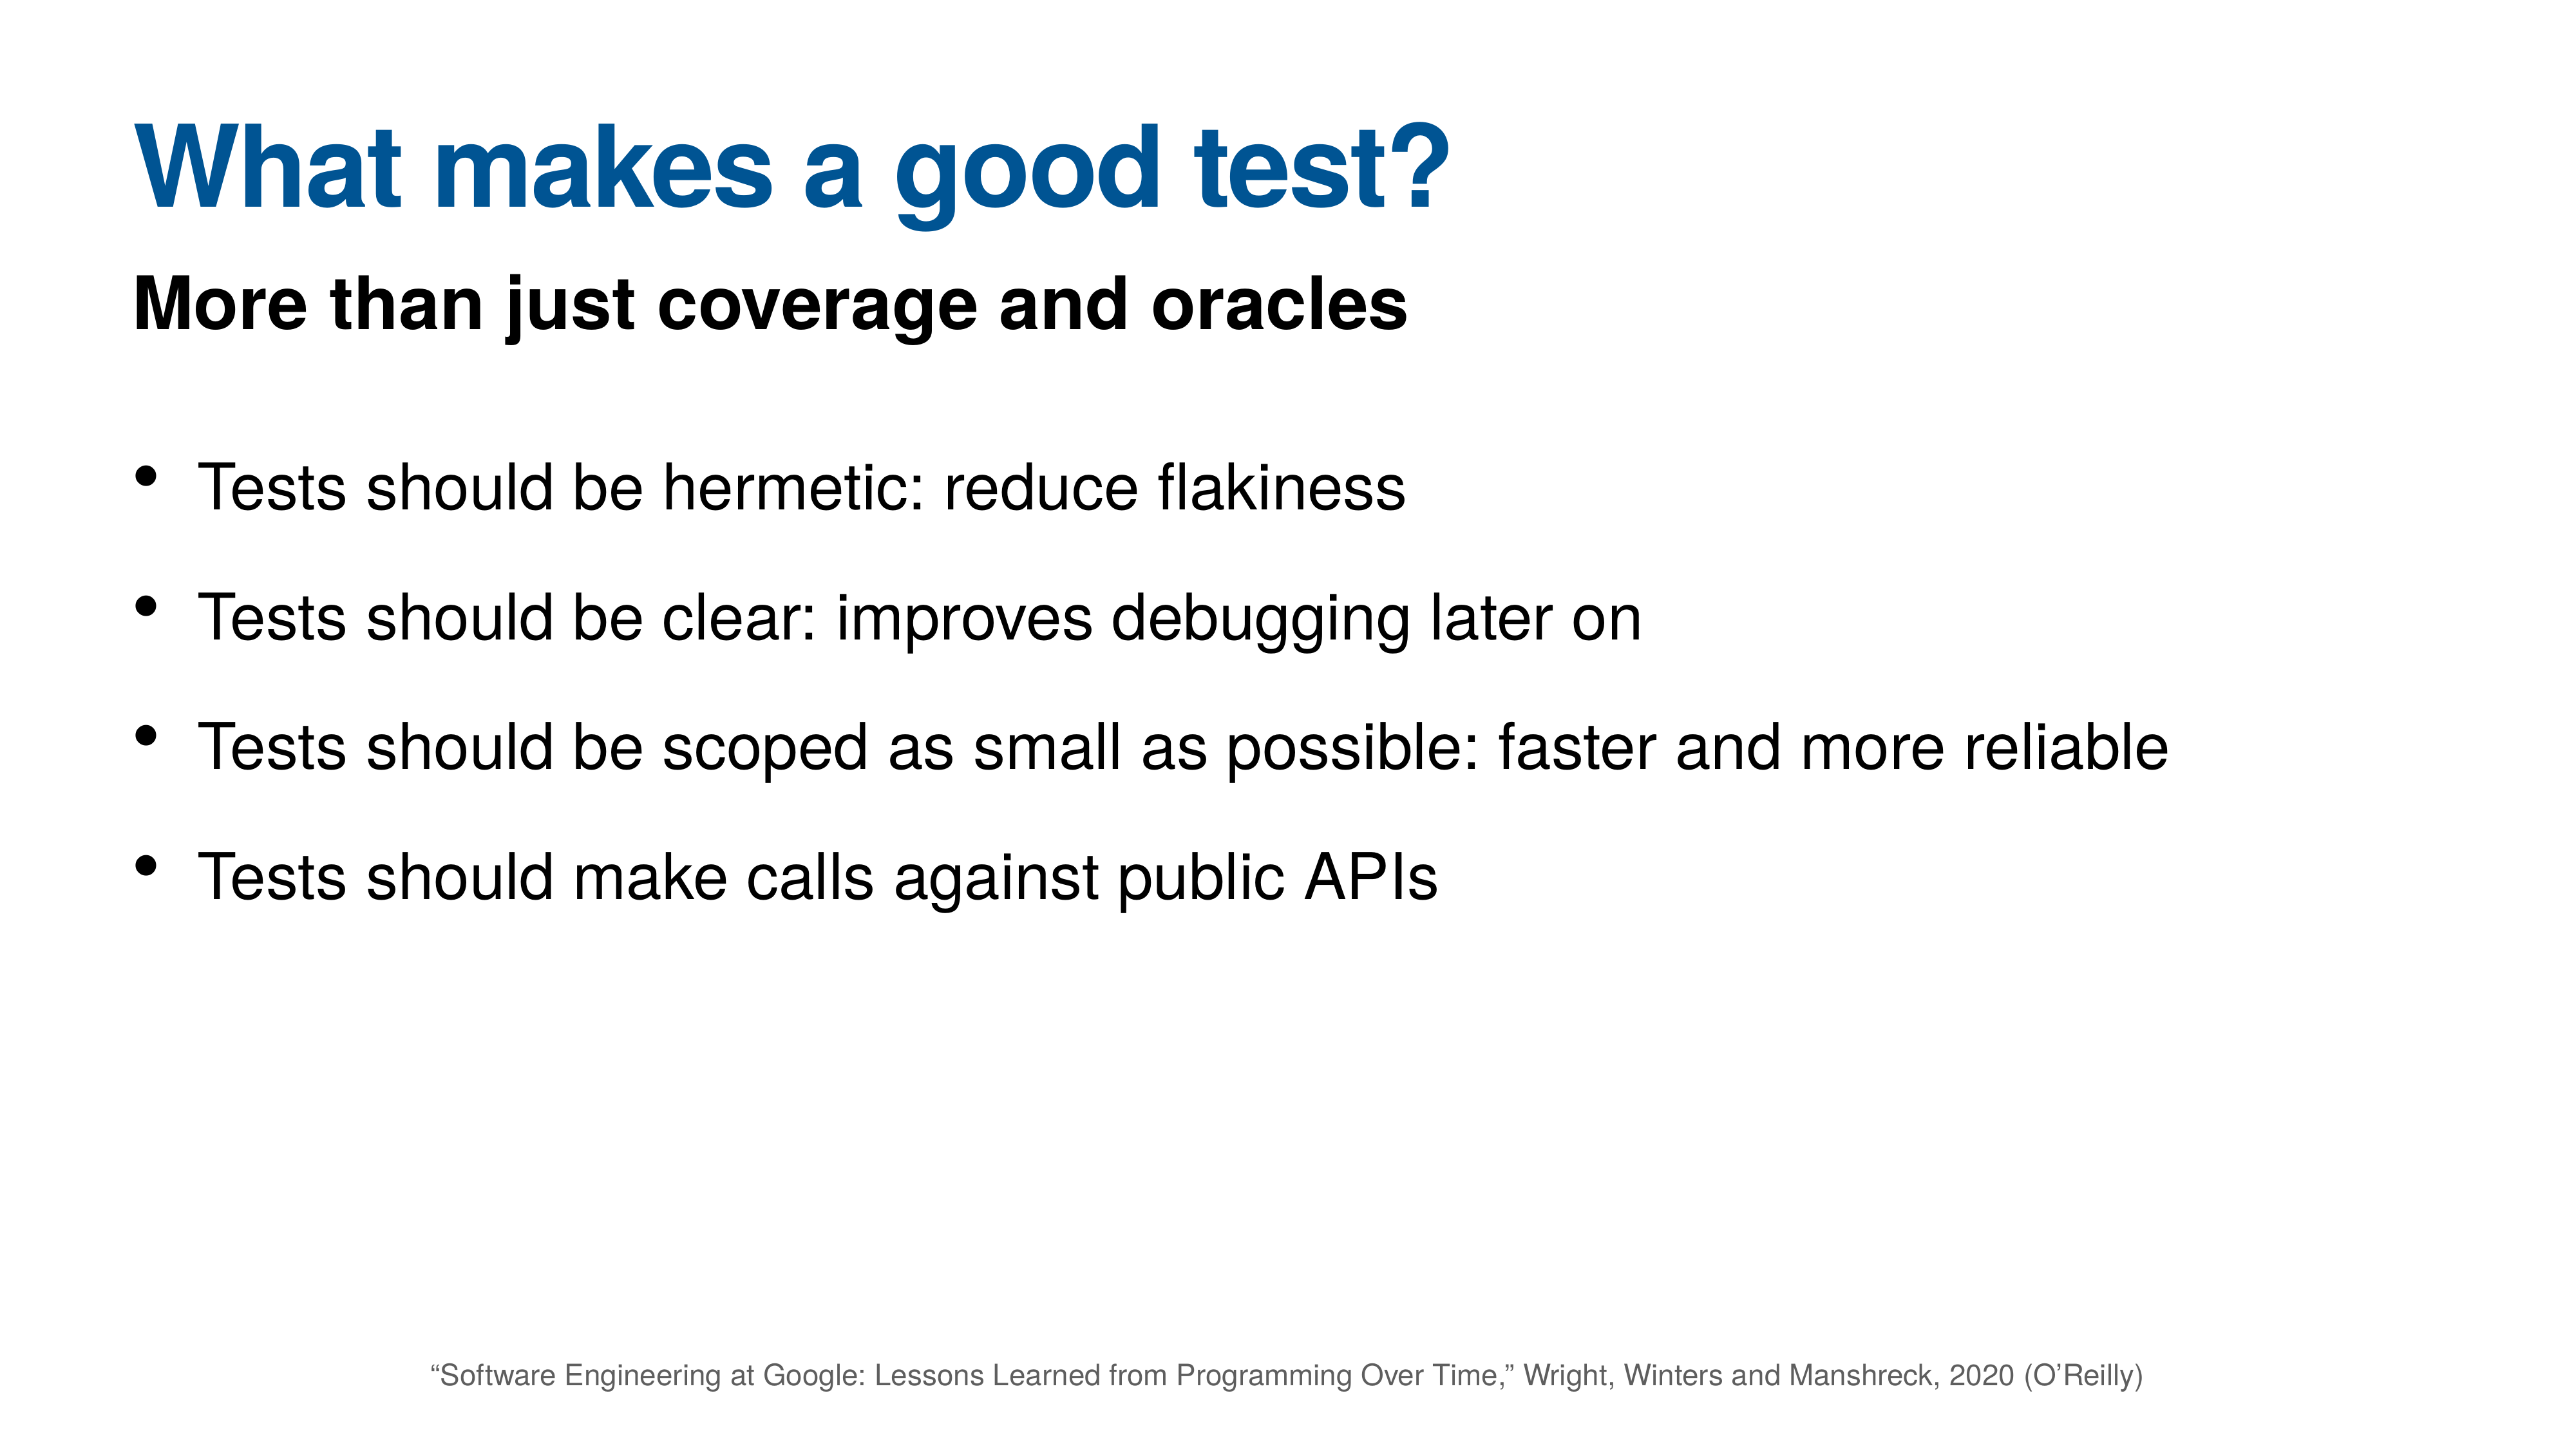

# What makes a good test?
More than just coverage and oracles
Tests should be hermetic: reduce flakiness
Tests should be clear: improves debugging later on
Tests should be scoped as small as possible: faster and more reliable
Tests should make calls against public APIs
“Software Engineering at Google: Lessons Learned from Programming Over Time,” Wright, Winters and Manshreck, 2020 (O’Reilly)